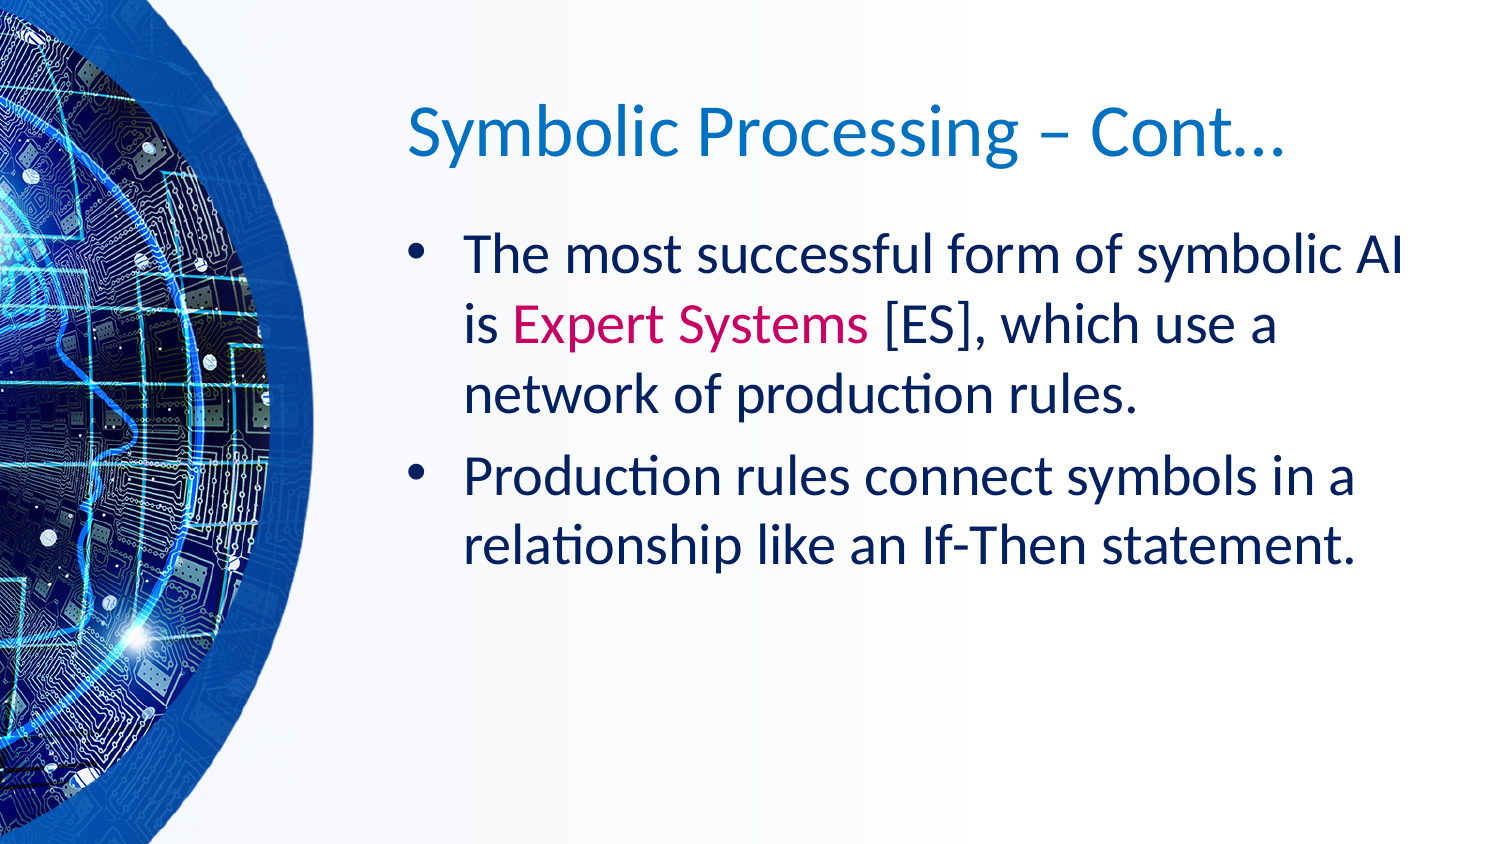

# Symbolic Processing – Cont…
The most successful form of symbolic AI is Expert Systems [ES], which use a network of production rules.
Production rules connect symbols in a relationship like an If-Then statement.